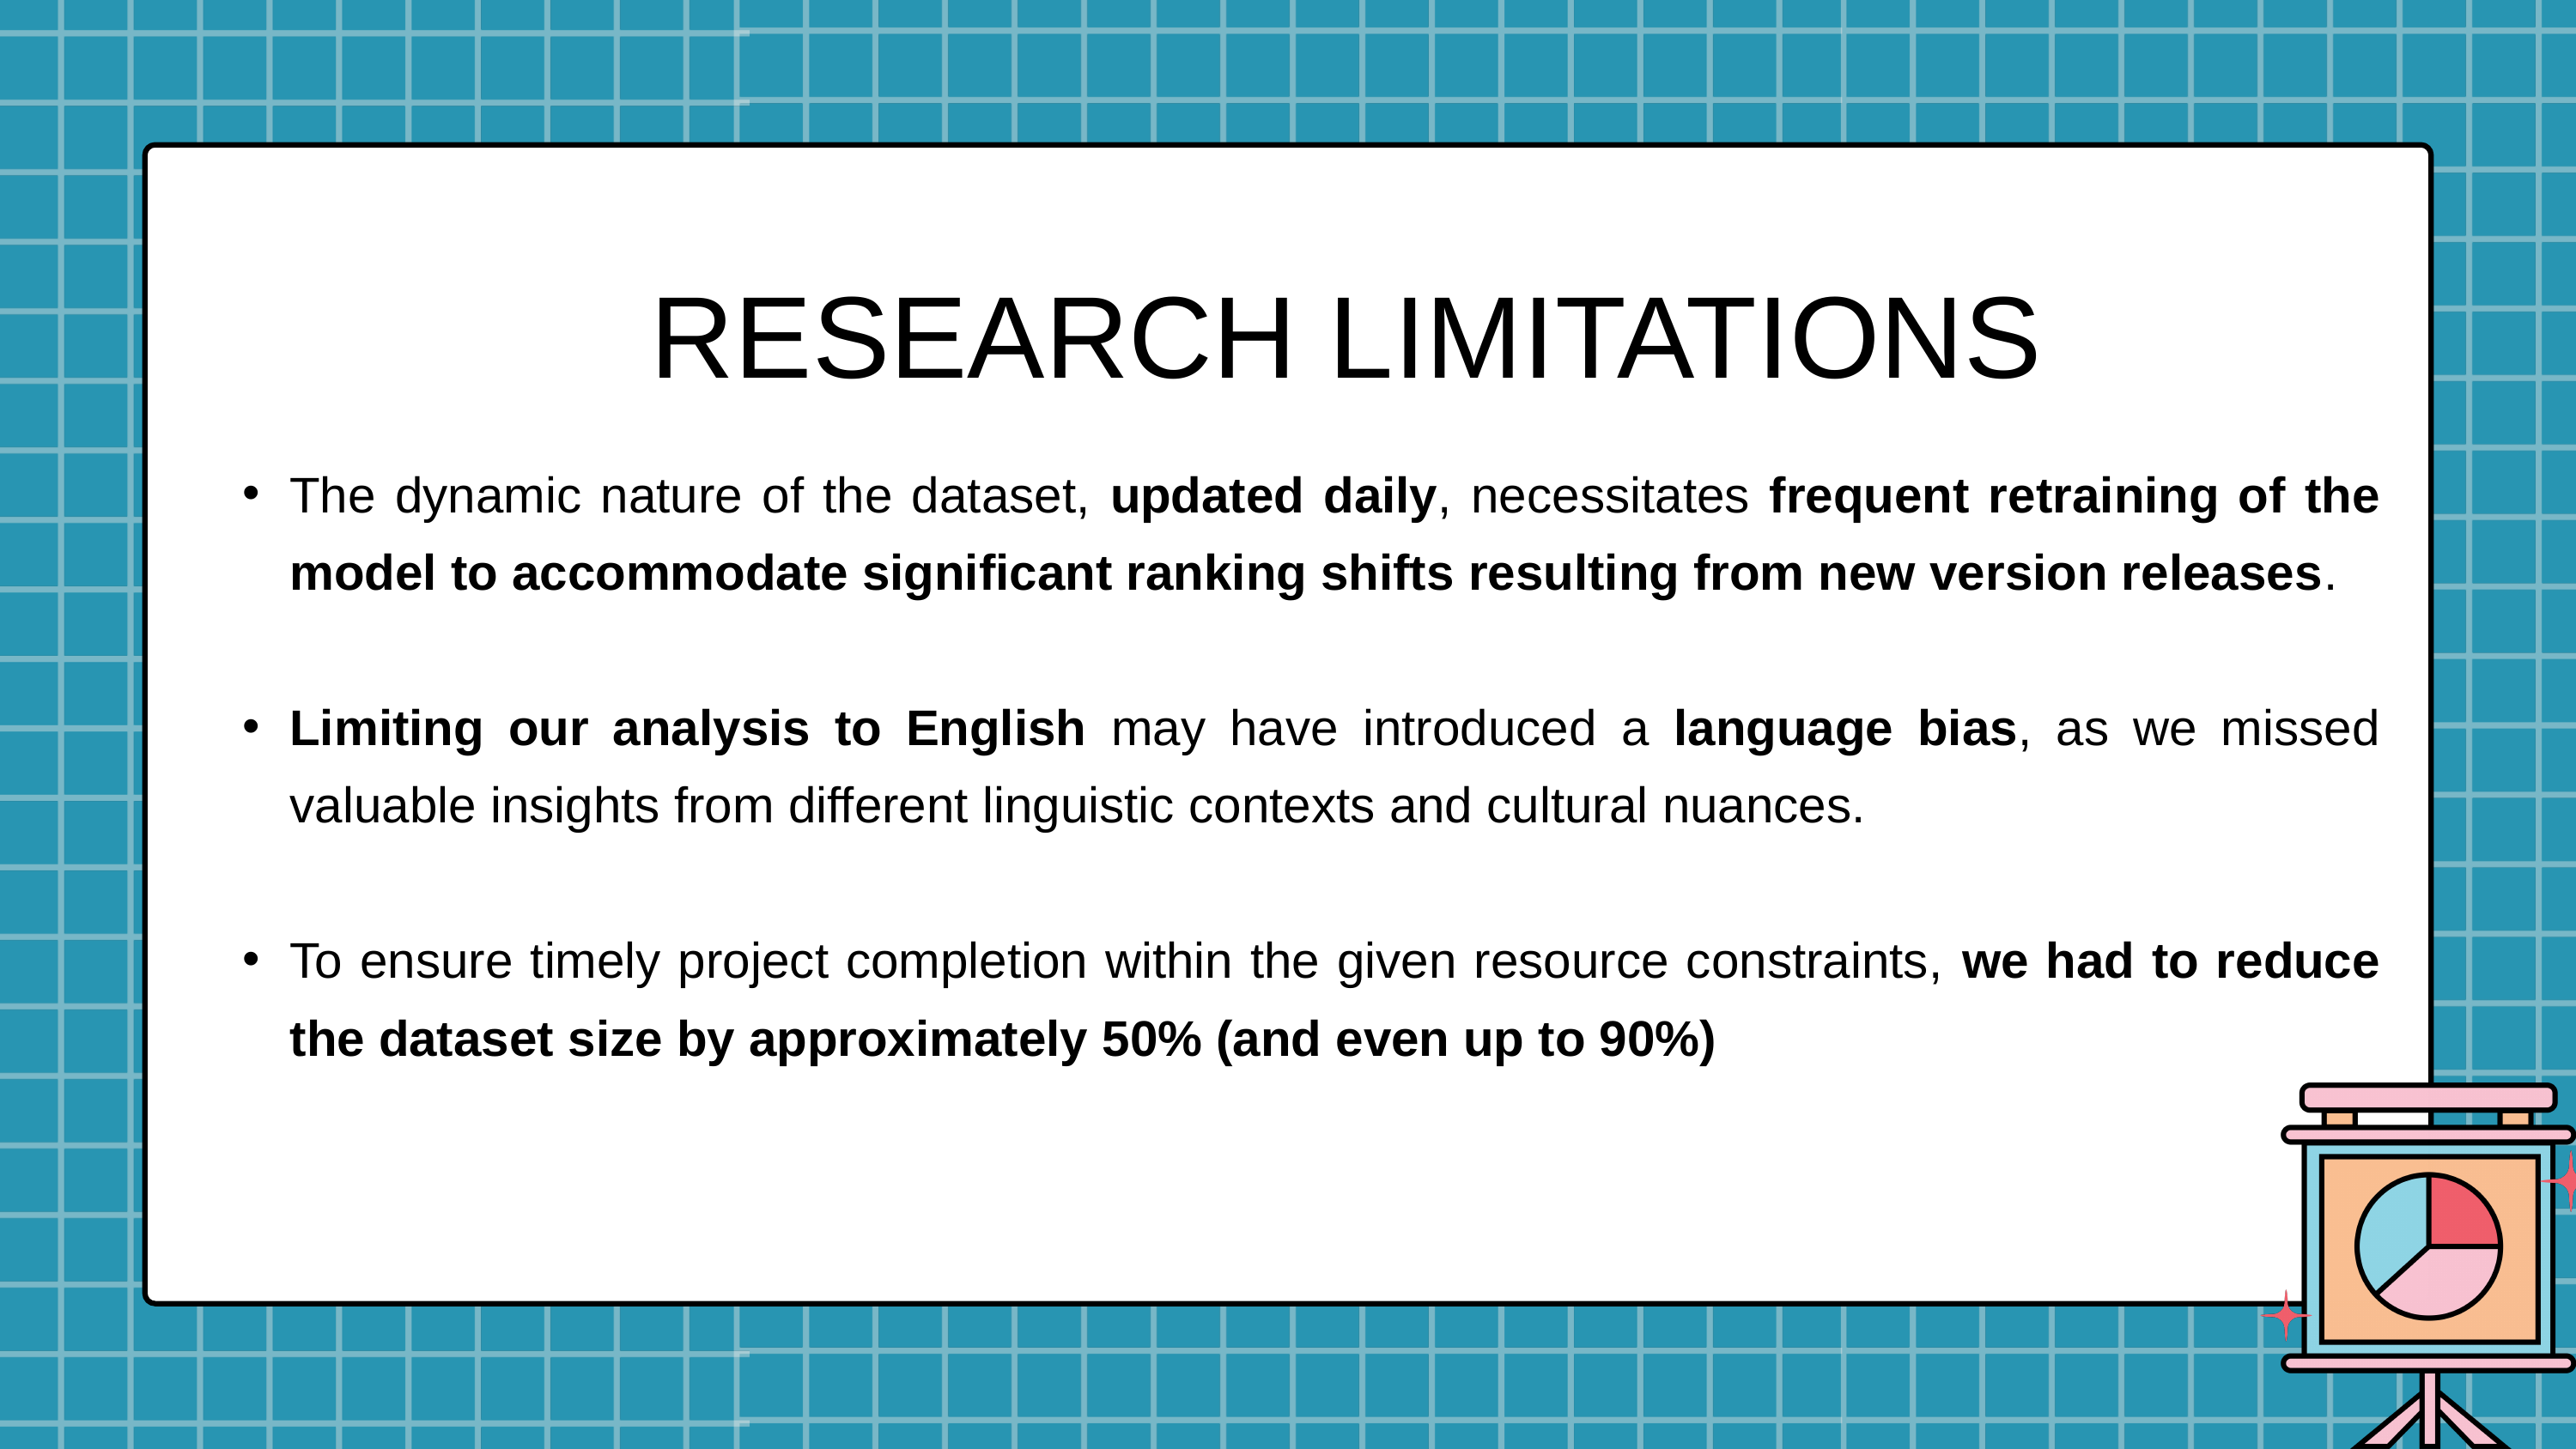

RESEARCH LIMITATIONS
The dynamic nature of the dataset, updated daily, necessitates frequent retraining of the model to accommodate significant ranking shifts resulting from new version releases.

Limiting our analysis to English may have introduced a language bias, as we missed valuable insights from different linguistic contexts and cultural nuances.

To ensure timely project completion within the given resource constraints, we had to reduce the dataset size by approximately 50% (and even up to 90%)